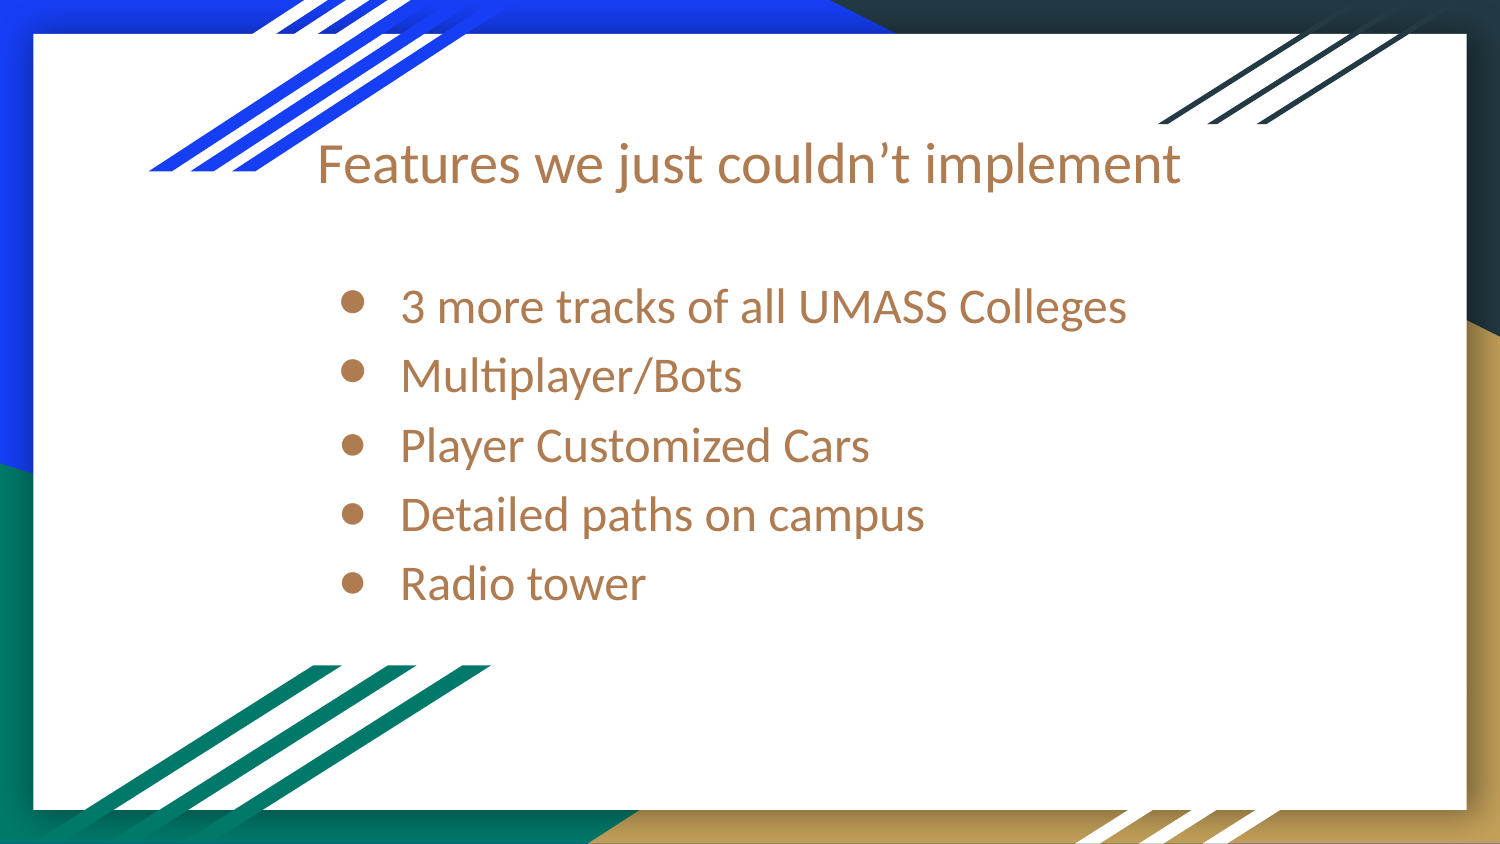

# Features we just couldn’t implement
3 more tracks of all UMASS Colleges
Multiplayer/Bots
Player Customized Cars
Detailed paths on campus
Radio tower